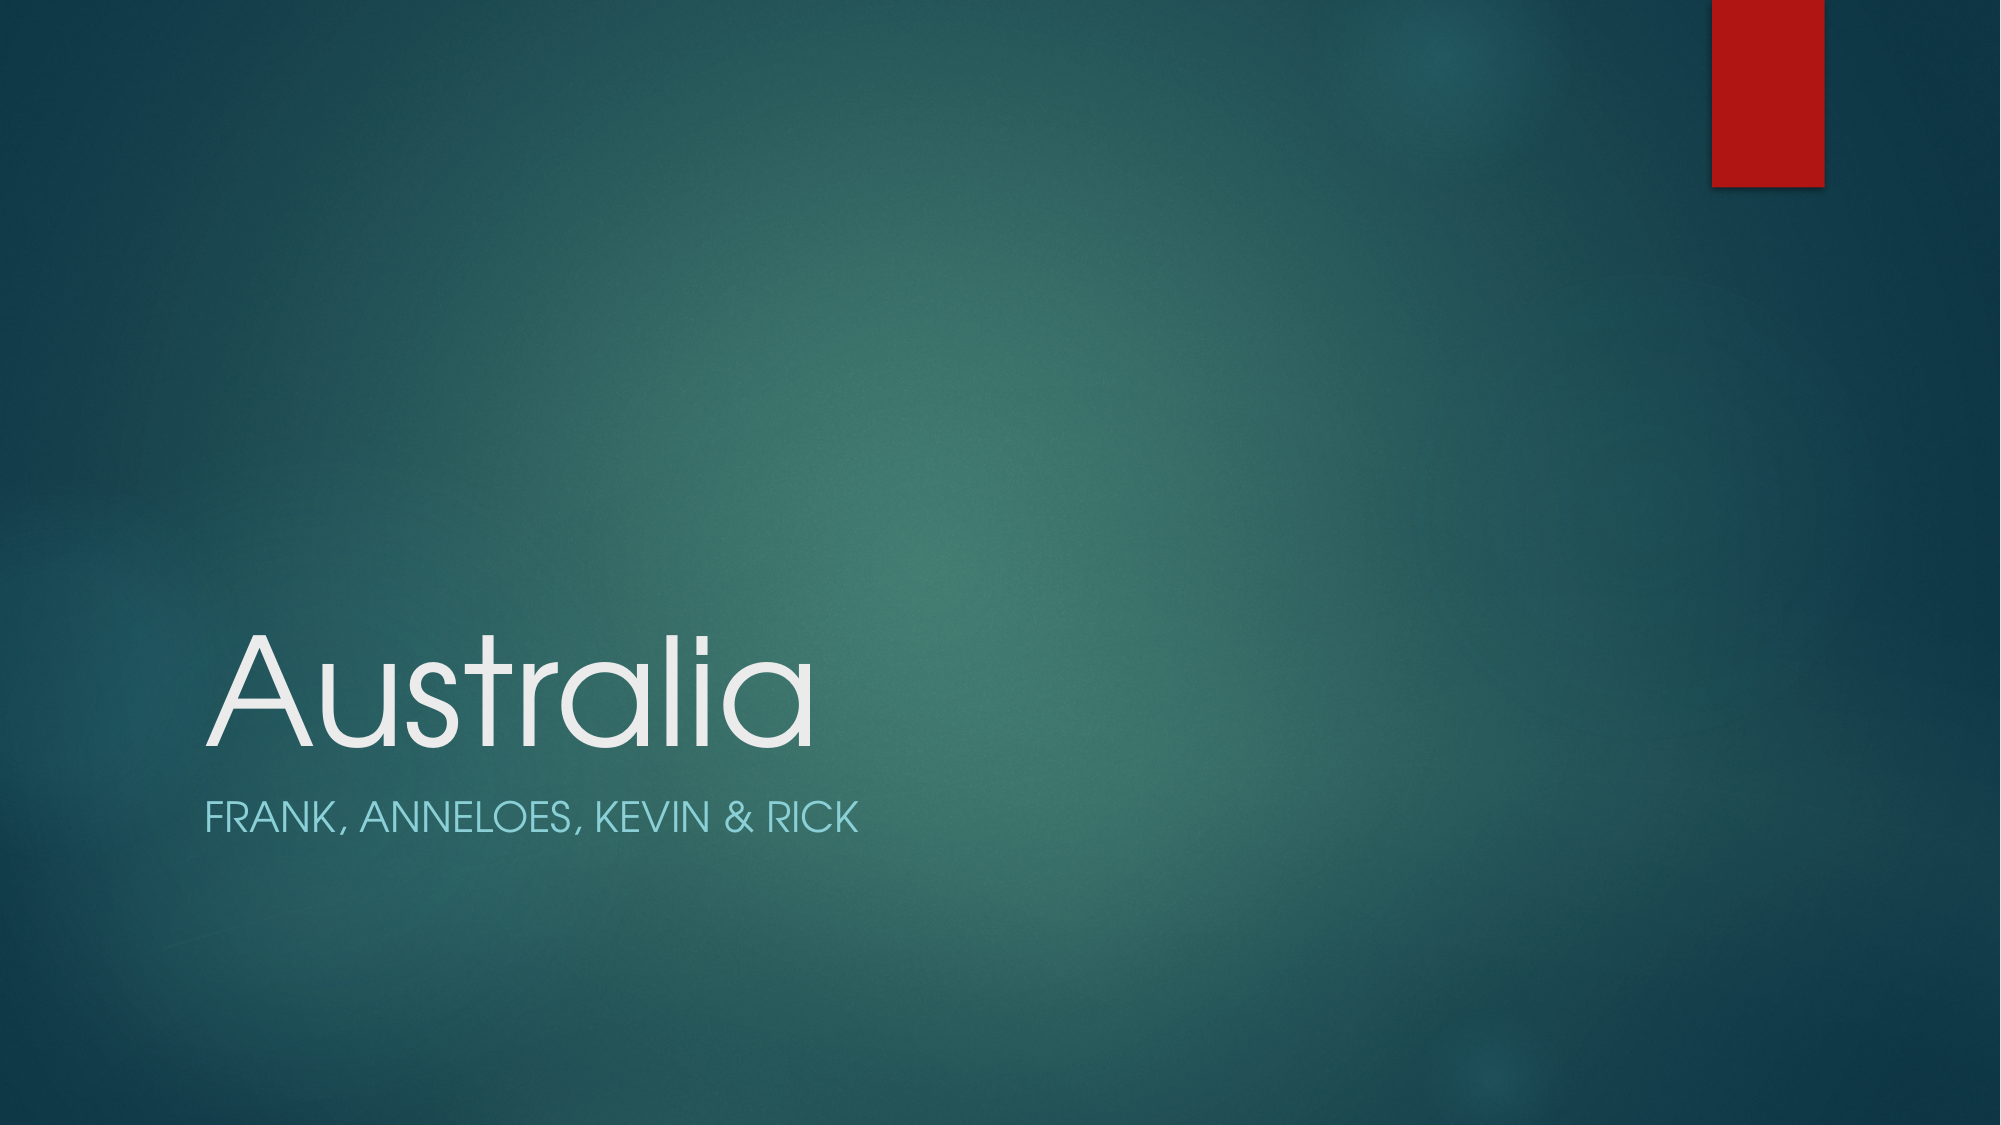

# Australia
Frank, anneloes, kevin & rick